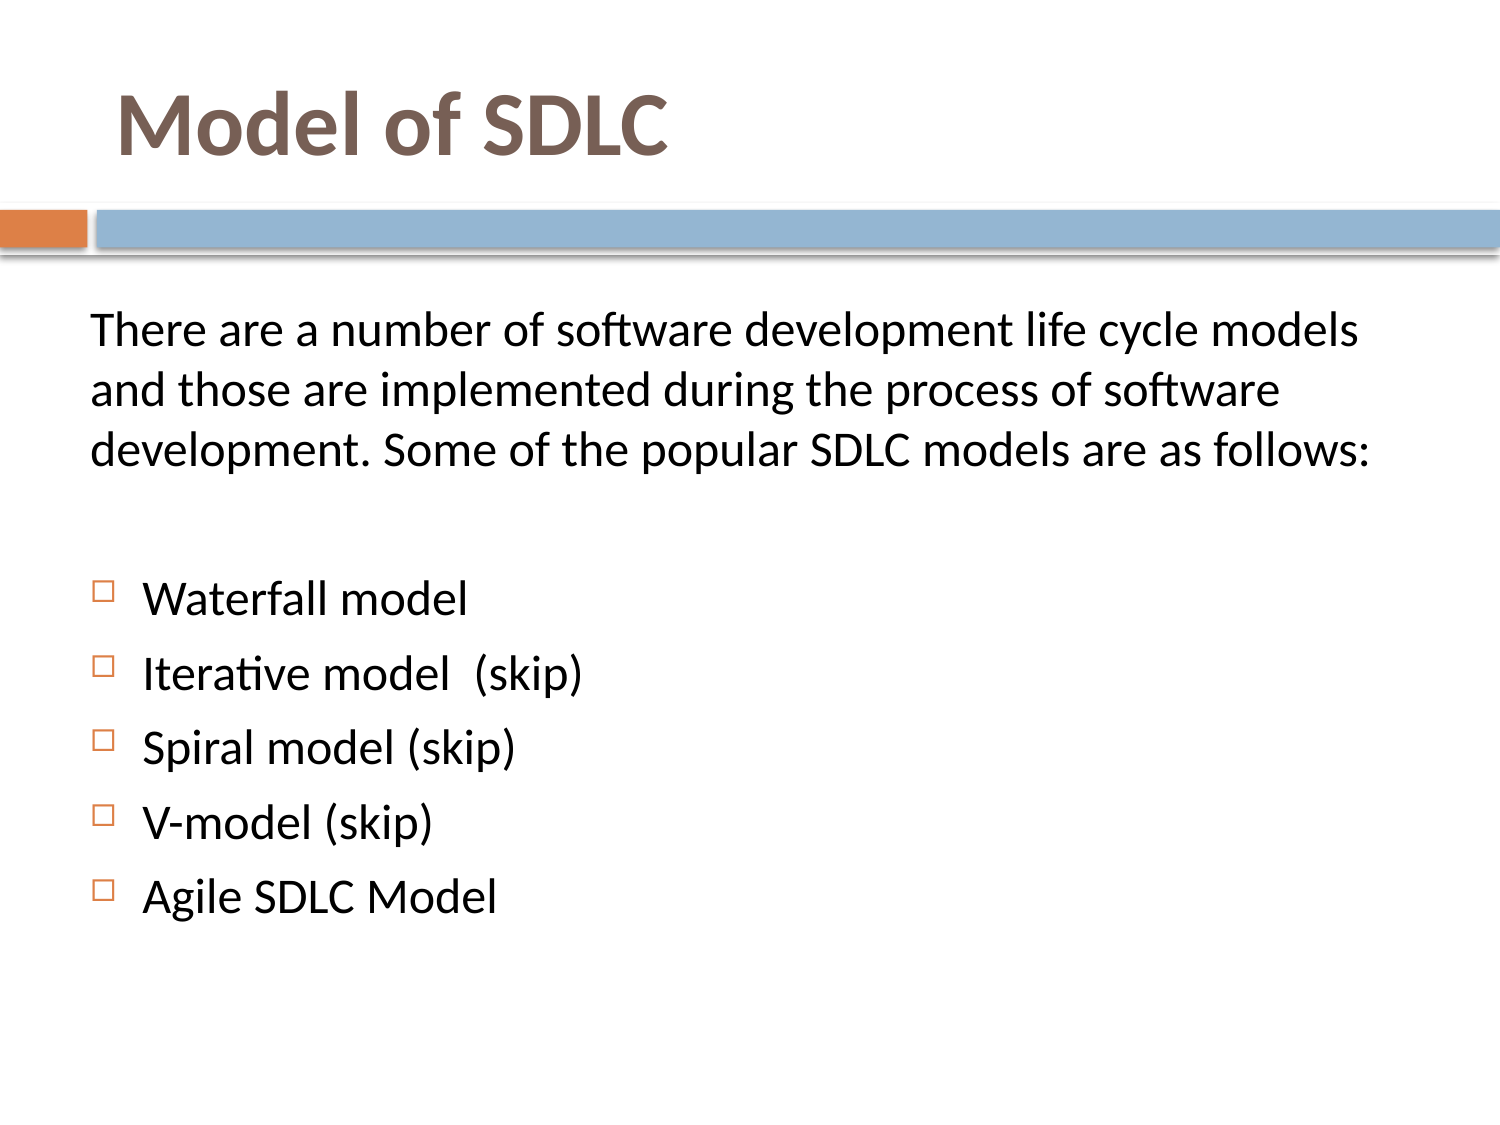

# Model of SDLC

There are a number of software development life cycle models and those are implemented during the process of software development. Some of the popular SDLC models are as follows:

Waterfall model
Iterative model  (skip)
Spiral model (skip)
V-model (skip)
Agile SDLC Model